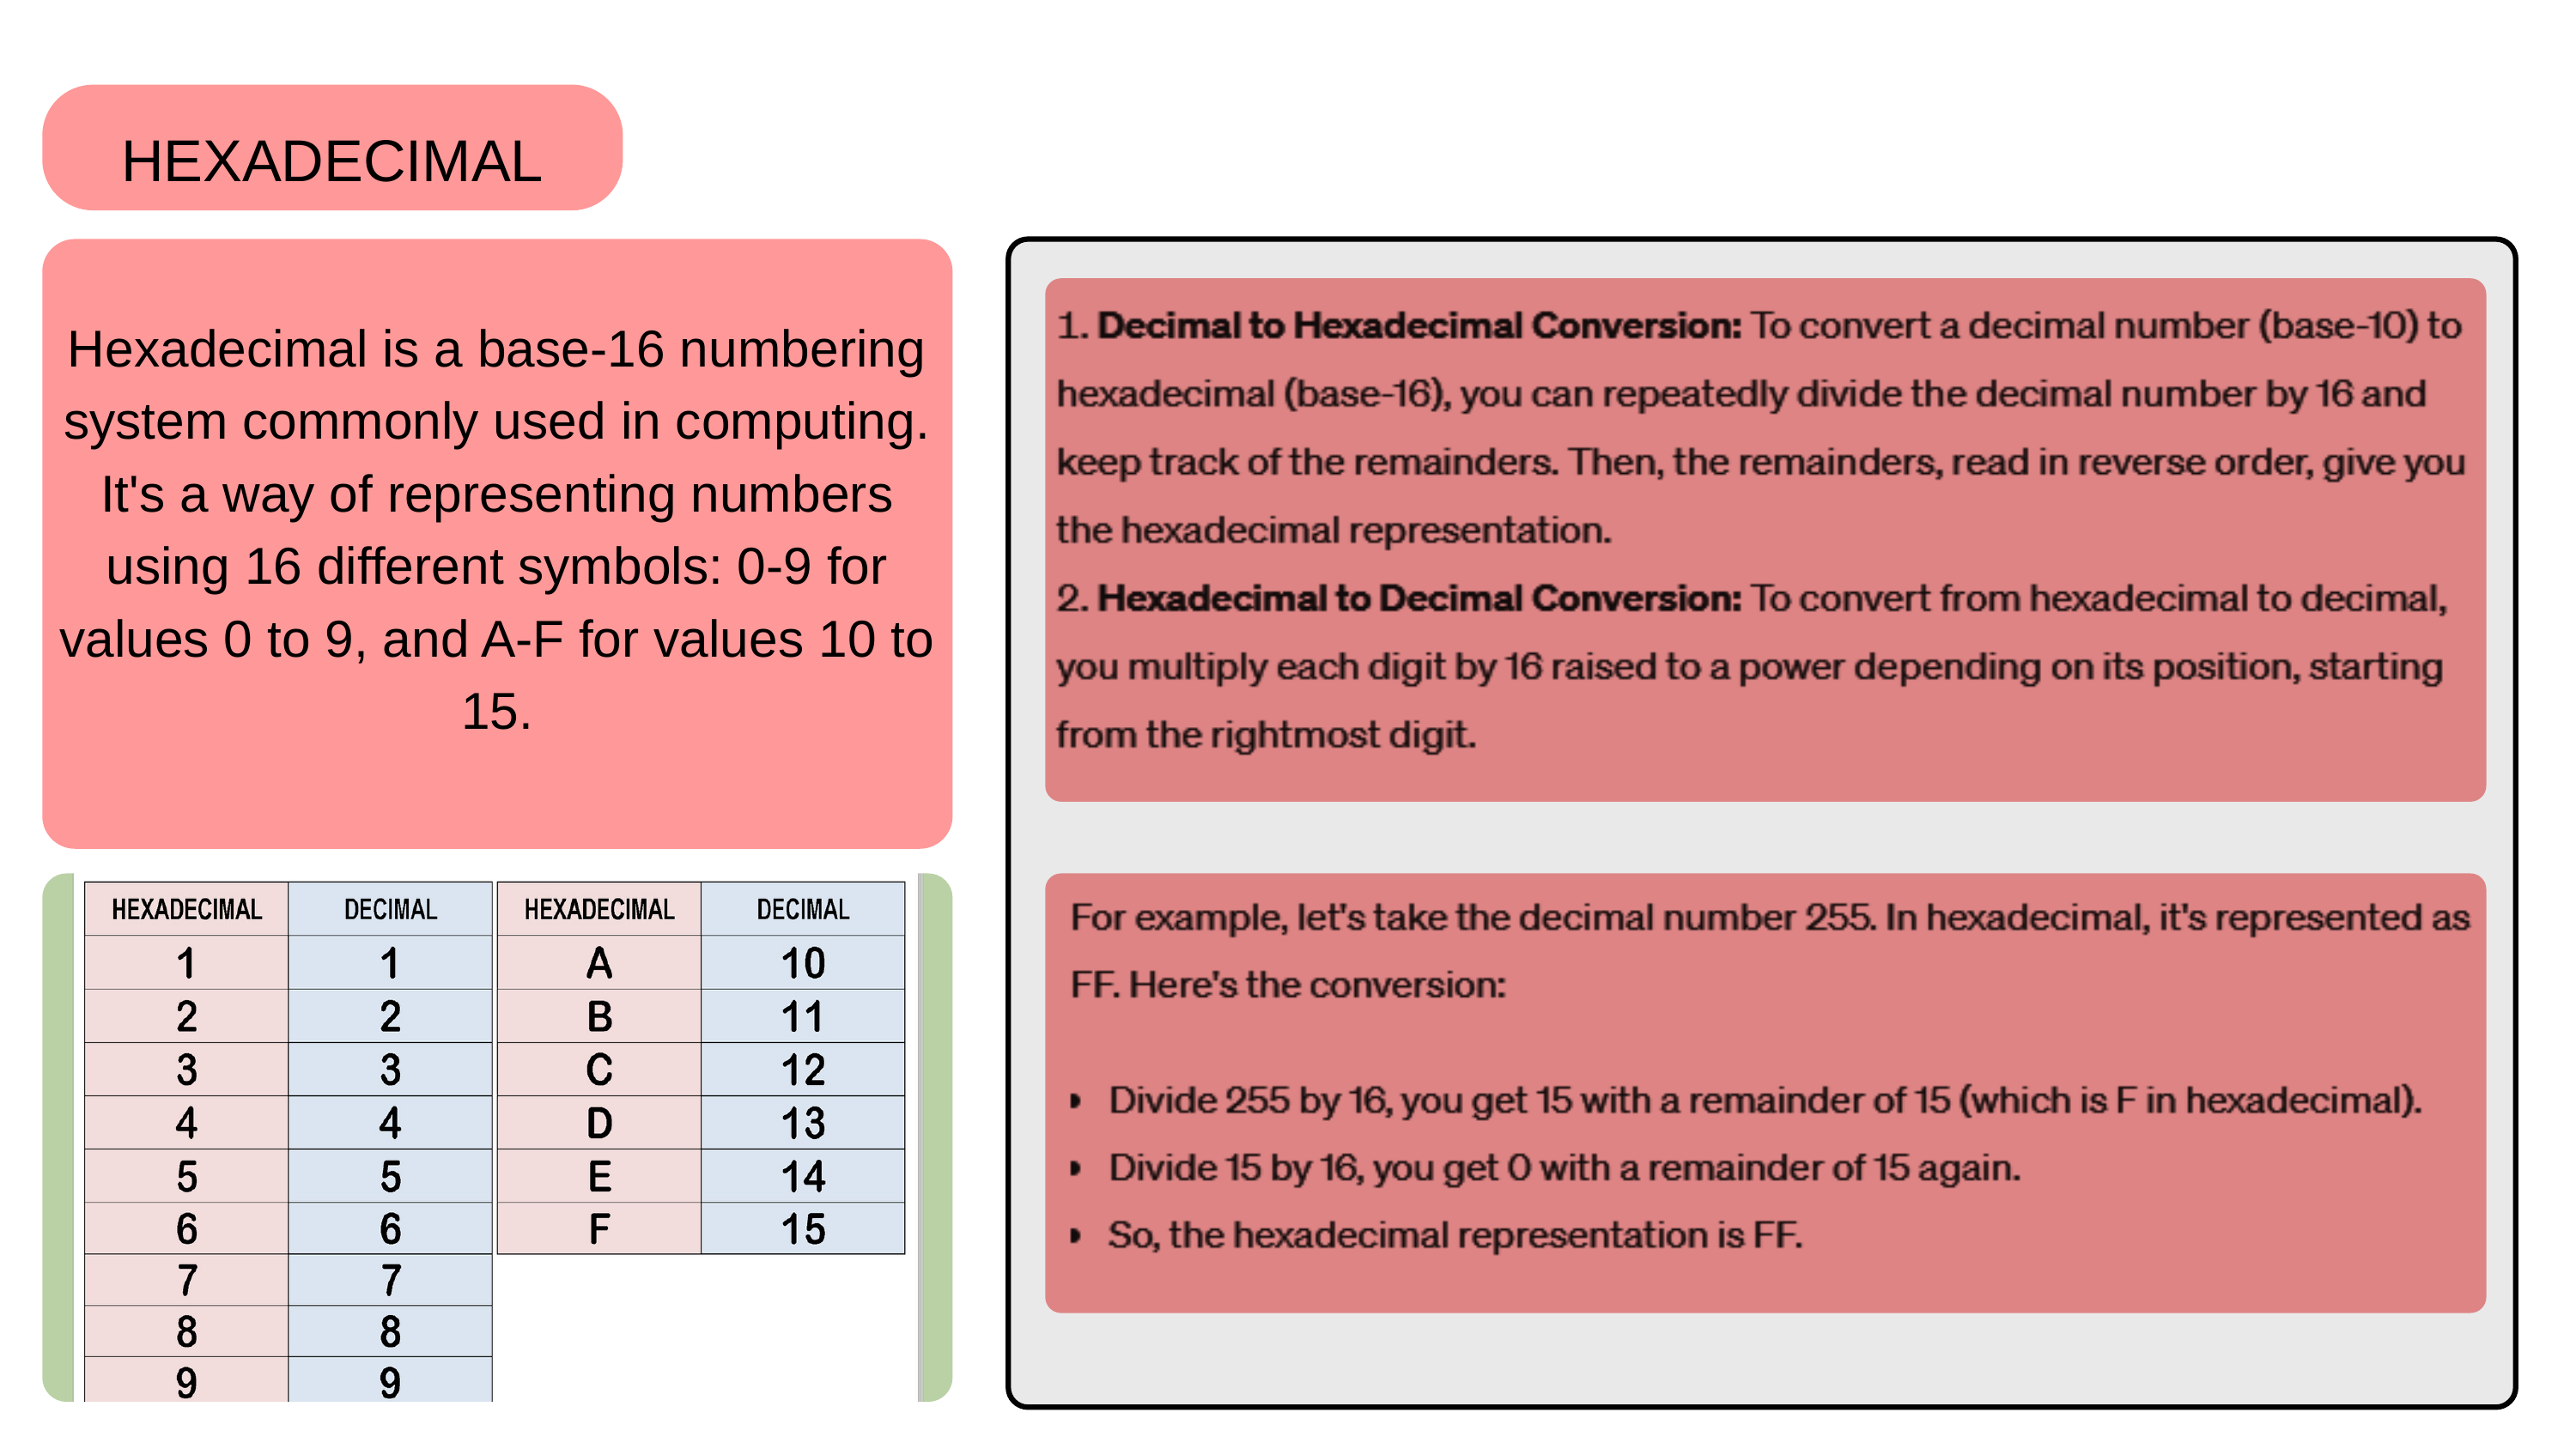

HEXADECIMAL

Hexadecimal is a base-16 numbering system commonly used in computing. It's a way of representing numbers using 16 different symbols: 0-9 for values 0 to 9, and A-F for values 10 to 15.